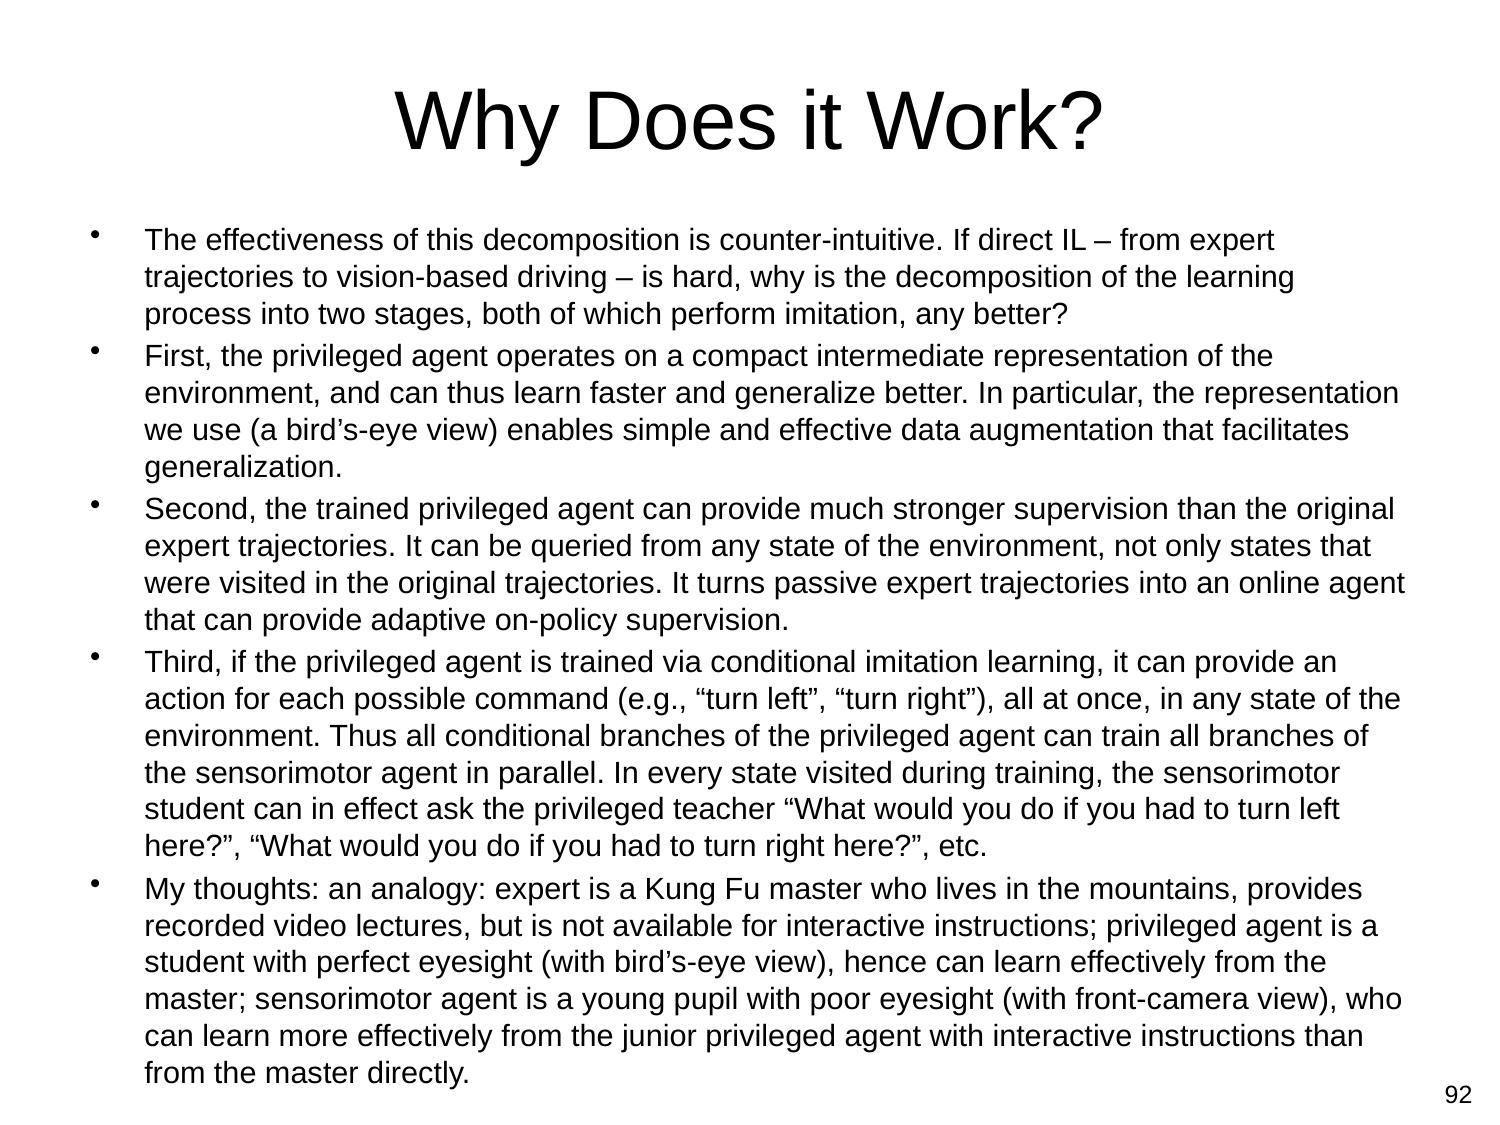

# Why Does it Work?
The effectiveness of this decomposition is counter-intuitive. If direct IL – from expert trajectories to vision-based driving – is hard, why is the decomposition of the learning process into two stages, both of which perform imitation, any better?
First, the privileged agent operates on a compact intermediate representation of the environment, and can thus learn faster and generalize better. In particular, the representation we use (a bird’s-eye view) enables simple and effective data augmentation that facilitates generalization.
Second, the trained privileged agent can provide much stronger supervision than the original expert trajectories. It can be queried from any state of the environment, not only states that were visited in the original trajectories. It turns passive expert trajectories into an online agent that can provide adaptive on-policy supervision.
Third, if the privileged agent is trained via conditional imitation learning, it can provide an action for each possible command (e.g., “turn left”, “turn right”), all at once, in any state of the environment. Thus all conditional branches of the privileged agent can train all branches of the sensorimotor agent in parallel. In every state visited during training, the sensorimotor student can in effect ask the privileged teacher “What would you do if you had to turn left here?”, “What would you do if you had to turn right here?”, etc.
My thoughts: an analogy: expert is a Kung Fu master who lives in the mountains, provides recorded video lectures, but is not available for interactive instructions; privileged agent is a student with perfect eyesight (with bird’s-eye view), hence can learn effectively from the master; sensorimotor agent is a young pupil with poor eyesight (with front-camera view), who can learn more effectively from the junior privileged agent with interactive instructions than from the master directly.
92